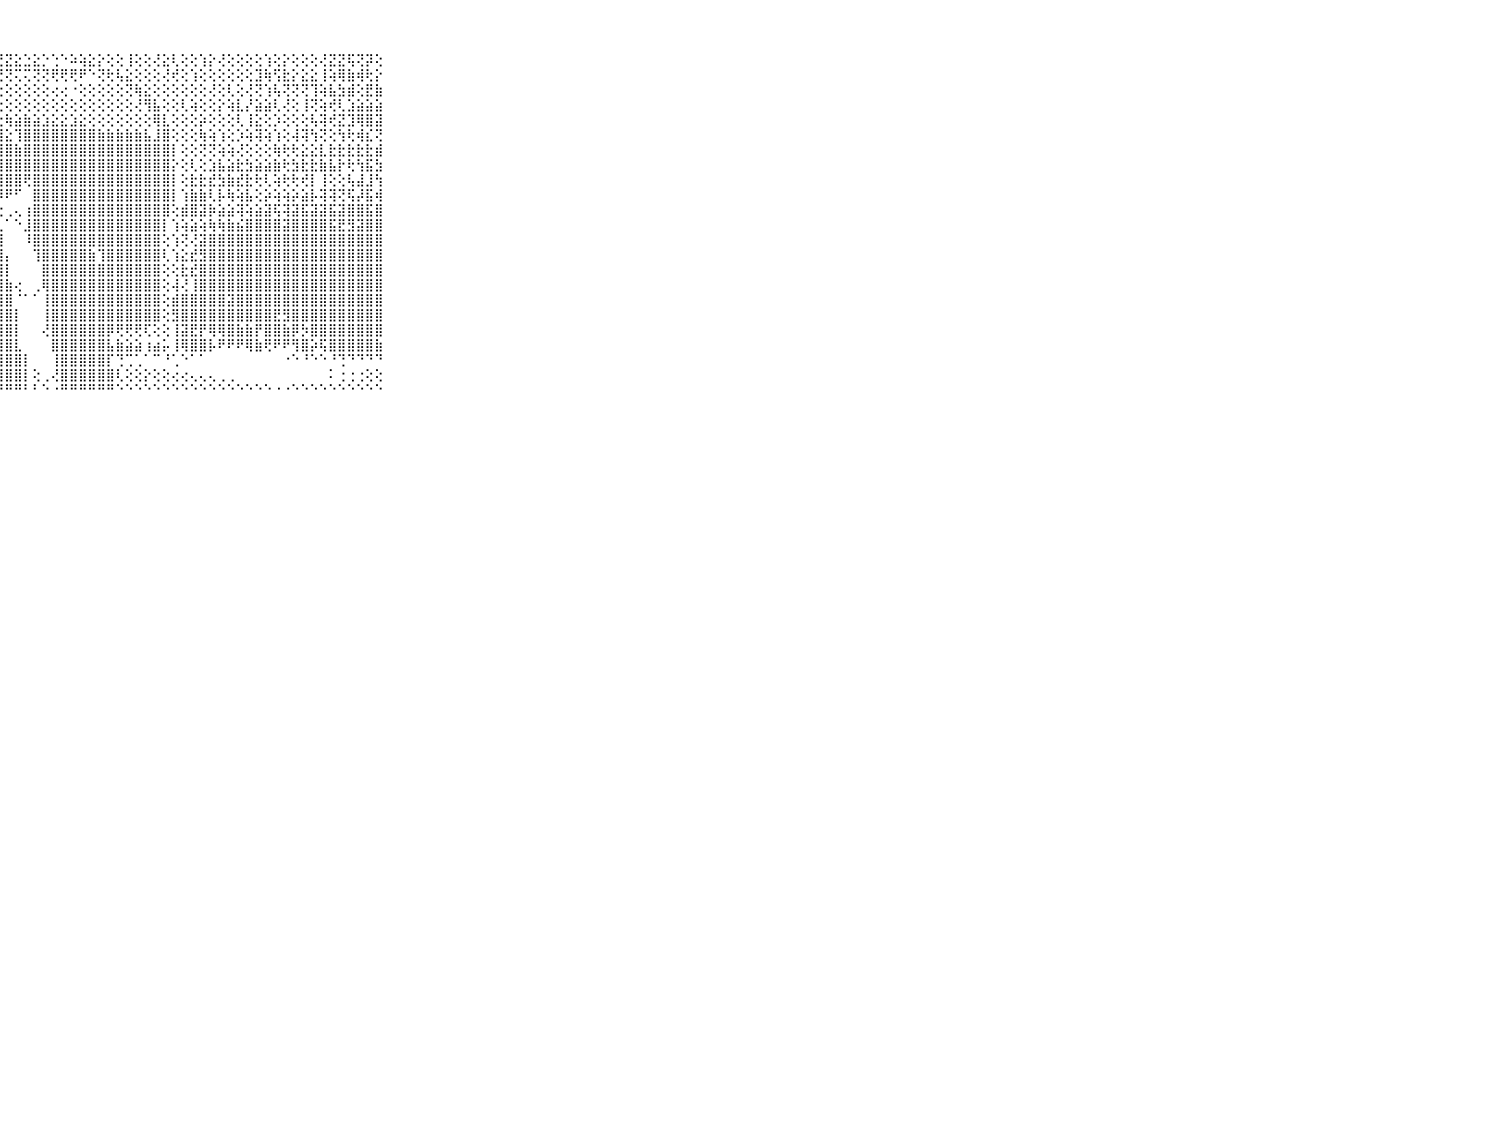

⠀⠀⠀⠀⠀⠀⠀⠀⠀⠀⠀⢕⢕⢕⢕⢕⣕⢇⢕⢕⢕⢕⢕⢕⣱⣵⡿⢟⣝⣕⣑⣕⡑⢑⠑⠵⢵⣕⡕⢕⢕⢸⢕⢕⢜⣕⢇⢕⢕⢱⡕⢜⢕⢕⢕⢕⢱⢕⡕⢕⢕⢕⢜⣝⣝⢯⢝⡽⢕⠀⠀⠀⠀⠀⠀⠀⠀⠀⠀⠀⠀
⠀⠀⠀⠀⠀⠀⠀⠀⠀⠀⠀⢕⣗⢗⢇⢕⢕⢕⢇⢕⢕⢕⢕⣾⢟⢏⢕⢝⢝⢍⢍⢝⢝⢟⢟⢟⠟⠑⢝⢗⢧⣕⢕⢕⢕⢜⢞⢕⢱⢕⢕⢕⢕⢕⢕⣹⢷⢫⣗⡕⣕⣕⢸⢵⢿⣷⢾⢗⡕⠀⠀⠀⠀⠀⠀⠀⠀⠀⠀⠀⠀
⠀⠀⠀⠀⠀⠀⠀⠀⠀⠀⠀⢕⢕⢕⢕⢕⢕⢜⢕⢕⢕⣼⣿⢟⢕⢕⢕⢕⢕⢕⢕⢕⢕⢔⢔⠐⢕⢕⢕⢕⢕⢝⢷⣕⢕⢕⢕⢕⢕⢕⢜⢕⢇⢕⢜⢝⢱⢧⢝⢝⢝⢹⢵⣧⣳⣾⢕⣟⣷⠀⠀⠀⠀⠀⠀⠀⠀⠀⠀⠀⠀
⠀⠀⠀⠀⠀⠀⠀⠀⠀⠀⠀⢜⢝⢝⢕⢝⢕⢕⢕⢕⣼⣿⣇⡕⢕⢕⢕⢕⢕⢕⢕⢕⢕⢕⢕⢕⢕⢕⢕⢕⢕⢕⢜⢻⣧⢕⢕⢇⢵⢕⢕⡕⢵⣇⡜⣵⣵⢇⢜⢕⢸⢝⢵⢞⢇⣱⣵⣵⣵⠀⠀⠀⠀⠀⠀⠀⠀⠀⠀⠀⠀
⠀⠀⠀⠀⠀⠀⠀⠀⠀⠀⠀⢕⢕⢕⢇⢕⢕⢕⢕⢱⣿⣿⣿⣿⣿⣿⣳⢗⢷⣵⣷⣵⣱⣕⣕⣱⣕⢕⢕⢕⢕⢕⢕⢕⢿⣇⢕⢕⢕⡵⢕⢕⢕⢇⢸⣕⢕⡱⢕⢕⢕⢧⢽⢞⣝⣹⢿⣿⣽⠀⠀⠀⠀⠀⠀⠀⠀⠀⠀⠀⠀
⠀⠀⠀⠀⠀⠀⠀⠀⠀⠀⠀⢇⢇⢕⢕⢕⢕⢱⢕⣼⣿⣿⣿⣿⡿⠏⢞⣼⣕⢹⣿⣿⣿⣿⣿⣿⣿⣿⣷⣷⣷⣷⣷⣧⣸⣿⢕⢕⢕⢷⢵⢱⢕⡱⢵⢽⢵⢱⢕⢼⢽⢳⢝⢕⢳⢗⢾⣎⢝⠀⠀⠀⠀⠀⠀⠀⠀⠀⠀⠀⠀
⠀⠀⠀⠀⠀⠀⠀⠀⠀⠀⠀⢕⢱⢵⢵⢕⢕⢜⢕⣹⣿⣿⣿⣿⣷⣷⣿⣿⣿⣷⣿⣿⣿⣿⣿⣿⣿⣿⣿⣿⣿⣿⣿⣿⣿⣿⡇⢕⢕⢝⢝⢵⢵⢜⢕⢕⢕⢷⢗⢗⣕⣕⣇⣗⣗⣗⣗⣗⣾⠀⠀⠀⠀⠀⠀⠀⠀⠀⠀⠀⠀
⠀⠀⠀⠀⠀⠀⠀⠀⠀⠀⠀⢕⢕⢕⢕⢕⢕⢕⢕⣻⣿⣿⣿⣿⣿⣿⣾⣿⣿⣿⣿⣿⣿⣿⣿⣿⣿⣿⣿⣿⣿⣿⣿⣿⣿⣿⡕⢕⢇⢕⣱⣧⣵⣗⣳⣵⣵⣷⢗⣳⣗⣗⣷⣧⡗⢗⢳⣯⣳⠀⠀⠀⠀⠀⠀⠀⠀⠀⠀⠀⠀
⠀⠀⠀⠀⠀⠀⠀⠀⠀⠀⠀⢕⢕⢕⢕⢕⣕⣕⣵⣼⣿⣿⣿⣿⣿⣿⣿⣿⣿⣿⢟⣿⣿⣿⣿⣿⣿⣿⣿⣿⣿⣿⣿⣿⣿⣿⡇⢕⣗⣗⣞⣳⣷⣞⣗⢗⢇⢵⢗⢗⢞⡇⢸⢕⢕⢧⣼⣸⢳⠀⠀⠀⠀⠀⠀⠀⠀⠀⠀⠀⠀
⠀⠀⠀⠀⠀⠀⠀⠀⠀⠀⠀⢕⢕⢕⢕⢵⣾⣿⣿⣿⣿⣿⣿⣿⣿⣿⢝⠿⠟⠋⠀⣿⣿⣿⣿⣿⣿⣿⣿⣿⣿⣿⣿⣿⣿⣿⡇⢱⣷⣷⢇⡧⢷⢵⣧⢕⡵⢵⢵⡵⣵⡧⢽⢽⢝⢯⡼⣯⢾⠀⠀⠀⠀⠀⠀⠀⠀⠀⠀⠀⠀
⠀⠀⠀⠀⠀⠀⠀⠀⠀⠀⠀⢕⢗⢕⢕⢝⢹⢝⢟⣿⣿⣿⣿⣿⣿⣿⣔⢕⢀⢄⢰⣿⣿⣿⣿⣿⣿⣿⣿⣿⣿⣿⣿⣿⣿⣿⢕⣾⣿⣽⡷⣵⣵⢽⢵⣵⣽⢯⢽⣽⣯⣽⣽⣯⣽⣿⣿⣯⣿⠀⠀⠀⠀⠀⠀⠀⠀⠀⠀⠀⠀
⠀⠀⠀⠀⠀⠀⠀⠀⠀⠀⠀⢕⡕⣇⢕⢇⣇⣕⣵⣸⣿⣿⣿⣿⣿⣿⣿⣇⠁⠑⣸⣿⣿⣿⣿⣿⣿⣿⣿⣿⣿⣿⣿⣿⣿⡇⢱⢵⣵⢵⢷⢷⣷⣮⣿⣿⣿⣿⣽⣿⣿⣿⣿⣯⣟⣻⣽⣿⣿⠀⠀⠀⠀⠀⠀⠀⠀⠀⠀⠀⠀
⠀⠀⠀⠀⠀⠀⠀⠀⠀⠀⠀⢕⢕⢗⢗⢕⢕⢕⢕⢸⣿⣿⣿⣿⣿⣿⣿⣿⠀⠀⠸⣿⣿⣿⣿⣿⣿⣿⣿⣿⣿⣿⣿⣿⣿⢕⢱⢝⢜⣽⣿⣿⣿⣿⣿⣿⣿⣿⣿⣿⣿⣿⣿⣿⣿⣿⣿⣿⣿⠀⠀⠀⠀⠀⠀⠀⠀⠀⠀⠀⠀
⠀⠀⠀⠀⠀⠀⠀⠀⠀⠀⠀⢕⢕⢕⢕⢕⢹⢕⢕⣼⣿⣿⣿⣿⣿⣿⣿⣿⡄⠀⠀⢹⣿⣿⣿⣿⣿⣷⢹⣿⣿⣿⣿⣿⣿⢇⢱⣕⣞⣻⣿⣿⣿⣿⣿⣿⣿⣿⣿⣿⣿⣿⣿⣿⣿⣿⣿⣿⣿⠀⠀⠀⠀⠀⠀⠀⠀⠀⠀⠀⠀
⠀⠀⠀⠀⠀⠀⠀⠀⠀⠀⠀⢵⢕⢕⢕⡕⢕⢕⣸⣿⣿⣿⢻⣿⣿⣿⣿⣿⡇⠀⠀⠀⣿⣿⣿⣿⣿⣿⣿⣿⣿⣿⣿⣿⣿⢕⢕⣗⣞⣿⣿⣿⣿⣿⣿⣿⣿⣿⣿⣿⣿⣿⣿⣿⣿⣿⣿⣿⣿⠀⠀⠀⠀⠀⠀⠀⠀⠀⠀⠀⠀
⠀⠀⠀⠀⠀⠀⠀⠀⠀⠀⠀⣞⣳⣷⣇⣵⣷⣷⣺⣿⣿⣿⣿⣿⣿⣿⣿⣿⣷⢔⠀⢀⢿⣿⣿⣿⣿⣿⣿⣿⣿⣿⣿⣿⣿⢕⢼⢜⢸⣿⣿⣿⣿⣿⣿⣿⣿⣿⣿⣿⣿⣿⣿⣿⣿⣿⣿⣿⣿⠀⠀⠀⠀⠀⠀⠀⠀⠀⠀⠀⠀
⠀⠀⠀⠀⠀⠀⠀⠀⠀⠀⠀⣿⣿⣿⣿⣿⣿⣿⣿⣿⣿⣿⣿⣿⣿⣿⣿⣿⣿⠈⠁⠁⢸⣿⣿⣿⣿⣿⣿⣿⣿⣿⣿⣿⣿⢕⣾⣿⣿⣿⣿⣿⣽⣿⣿⣿⣿⣿⣿⣿⣿⣿⣿⣿⣿⣿⣿⣿⣿⠀⠀⠀⠀⠀⠀⠀⠀⠀⠀⠀⠀
⠀⠀⠀⠀⠀⠀⠀⠀⠀⠀⠀⣿⣿⣿⣿⣿⣿⣿⣿⣿⣿⡿⢿⣿⣿⣿⣿⣿⣿⡇⠀⠀⢸⣿⣿⣿⣿⣿⣿⣿⣿⣿⣿⣿⣿⢕⣻⣿⣿⣿⣿⣿⣿⣿⣿⣿⣿⣟⣻⣿⣿⣿⣿⣿⣿⣿⣿⣿⣿⠀⠀⠀⠀⠀⠀⠀⠀⠀⠀⠀⠀
⠀⠀⠀⠀⠀⠀⠀⠀⠀⠀⠀⣿⣿⣿⣿⣿⣿⣿⣿⣿⣿⡯⢜⣿⣿⣿⣿⣿⣿⡇⠀⠀⢜⣿⣿⣿⣿⣿⣿⡿⢟⢟⢟⢏⢕⢕⢸⣽⣟⡟⢿⢿⣿⣷⣷⡟⣿⣿⣷⡿⡳⣿⣿⣿⣿⣿⣿⣿⣿⠀⠀⠀⠀⠀⠀⠀⠀⠀⠀⠀⠀
⠀⠀⠀⠀⠀⠀⠀⠀⠀⠀⠀⣿⣿⣿⣿⣿⣿⣿⣿⣿⣿⣿⣿⣿⣿⣿⣿⣿⣿⣇⠀⠀⠀⣿⣿⣿⣿⣿⣿⣧⣷⣵⣵⢰⣴⡥⢸⢿⣿⣿⡧⠟⠟⠟⢿⣷⢟⠟⠟⢻⣿⡵⢯⣿⣿⣿⣿⣿⣷⠀⠀⠀⠀⠀⠀⠀⠀⠀⠀⠀⠀
⠀⠀⠀⠀⠀⠀⠀⠀⠀⠀⠀⠙⠝⠝⠛⠋⠙⢙⢙⠙⢛⢙⢙⢹⣿⣿⣿⣿⣿⣿⡇⠀⠀⢸⣿⣿⣿⣿⣿⡏⢙⢉⢁⠁⠉⠘⢁⠑⠁⠁⠀⠀⠀⠀⠀⠀⠀⠀⠐⠑⠘⠑⠑⠘⢙⠙⠙⠙⠙⠀⠀⠀⠀⠀⠀⠀⠀⠀⠀⠀⠀
⠀⠀⠀⠀⠀⠀⠀⠀⠀⠀⠀⠀⠀⠕⢔⢅⢑⢕⢕⢕⢕⢕⢕⢸⣿⣿⣿⣿⣿⣿⡇⢕⢀⢜⣿⣿⣿⣿⣿⣿⢇⢕⢕⡕⢕⢕⢔⢔⢄⢄⢄⢀⢀⠀⠀⠀⠀⠀⠀⠀⠀⠀⠀⠅⢐⢐⢐⢕⢕⠀⠀⠀⠀⠀⠀⠀⠀⠀⠀⠀⠀
⠀⠀⠀⠀⠀⠀⠀⠀⠀⠀⠀⠀⠀⠀⠐⠑⠑⠑⠑⠑⠑⠑⠑⠘⠛⠛⠛⠛⠛⠛⠃⠃⠑⠐⠛⠛⠛⠛⠛⠛⠑⠑⠑⠑⠑⠑⠑⠑⠑⠑⠑⠑⠑⠑⠑⠑⠑⠐⠐⠑⠑⠑⠑⠑⠑⠑⠑⠑⠑⠀⠀⠀⠀⠀⠀⠀⠀⠀⠀⠀⠀